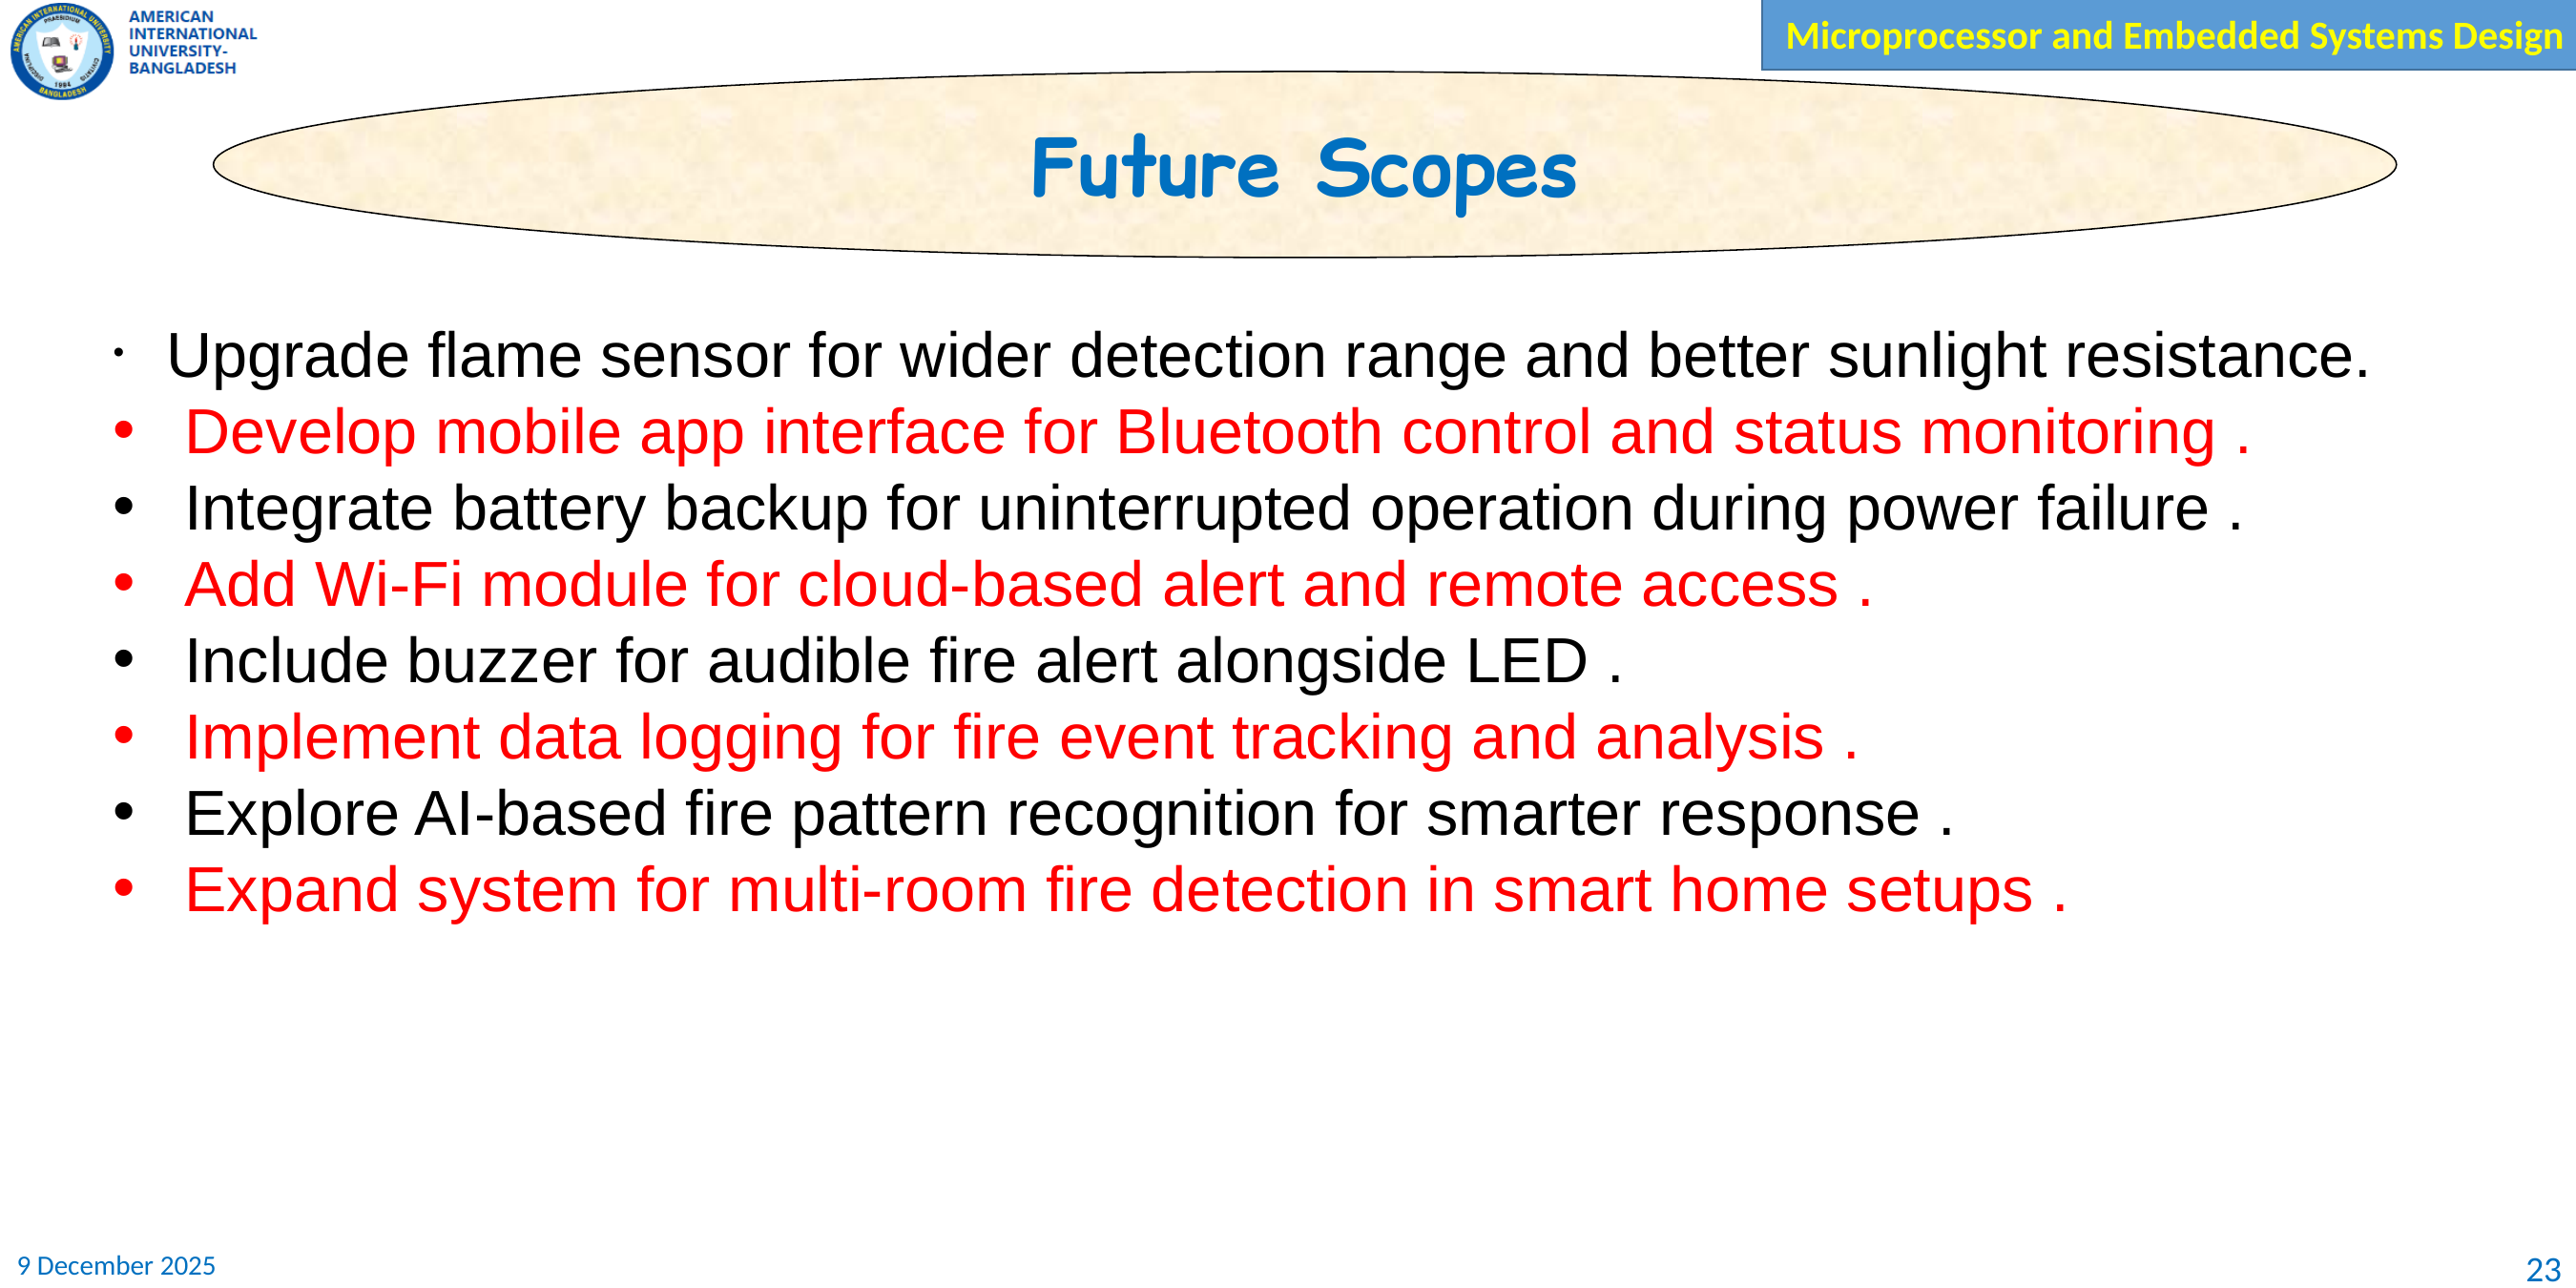

Future Scopes
 Upgrade flame sensor for wider detection range and better sunlight resistance.
Develop mobile app interface for Bluetooth control and status monitoring .
Integrate battery backup for uninterrupted operation during power failure .
Add Wi-Fi module for cloud-based alert and remote access .
Include buzzer for audible fire alert alongside LED .
Implement data logging for fire event tracking and analysis .
Explore AI-based fire pattern recognition for smarter response .
Expand system for multi-room fire detection in smart home setups .

23